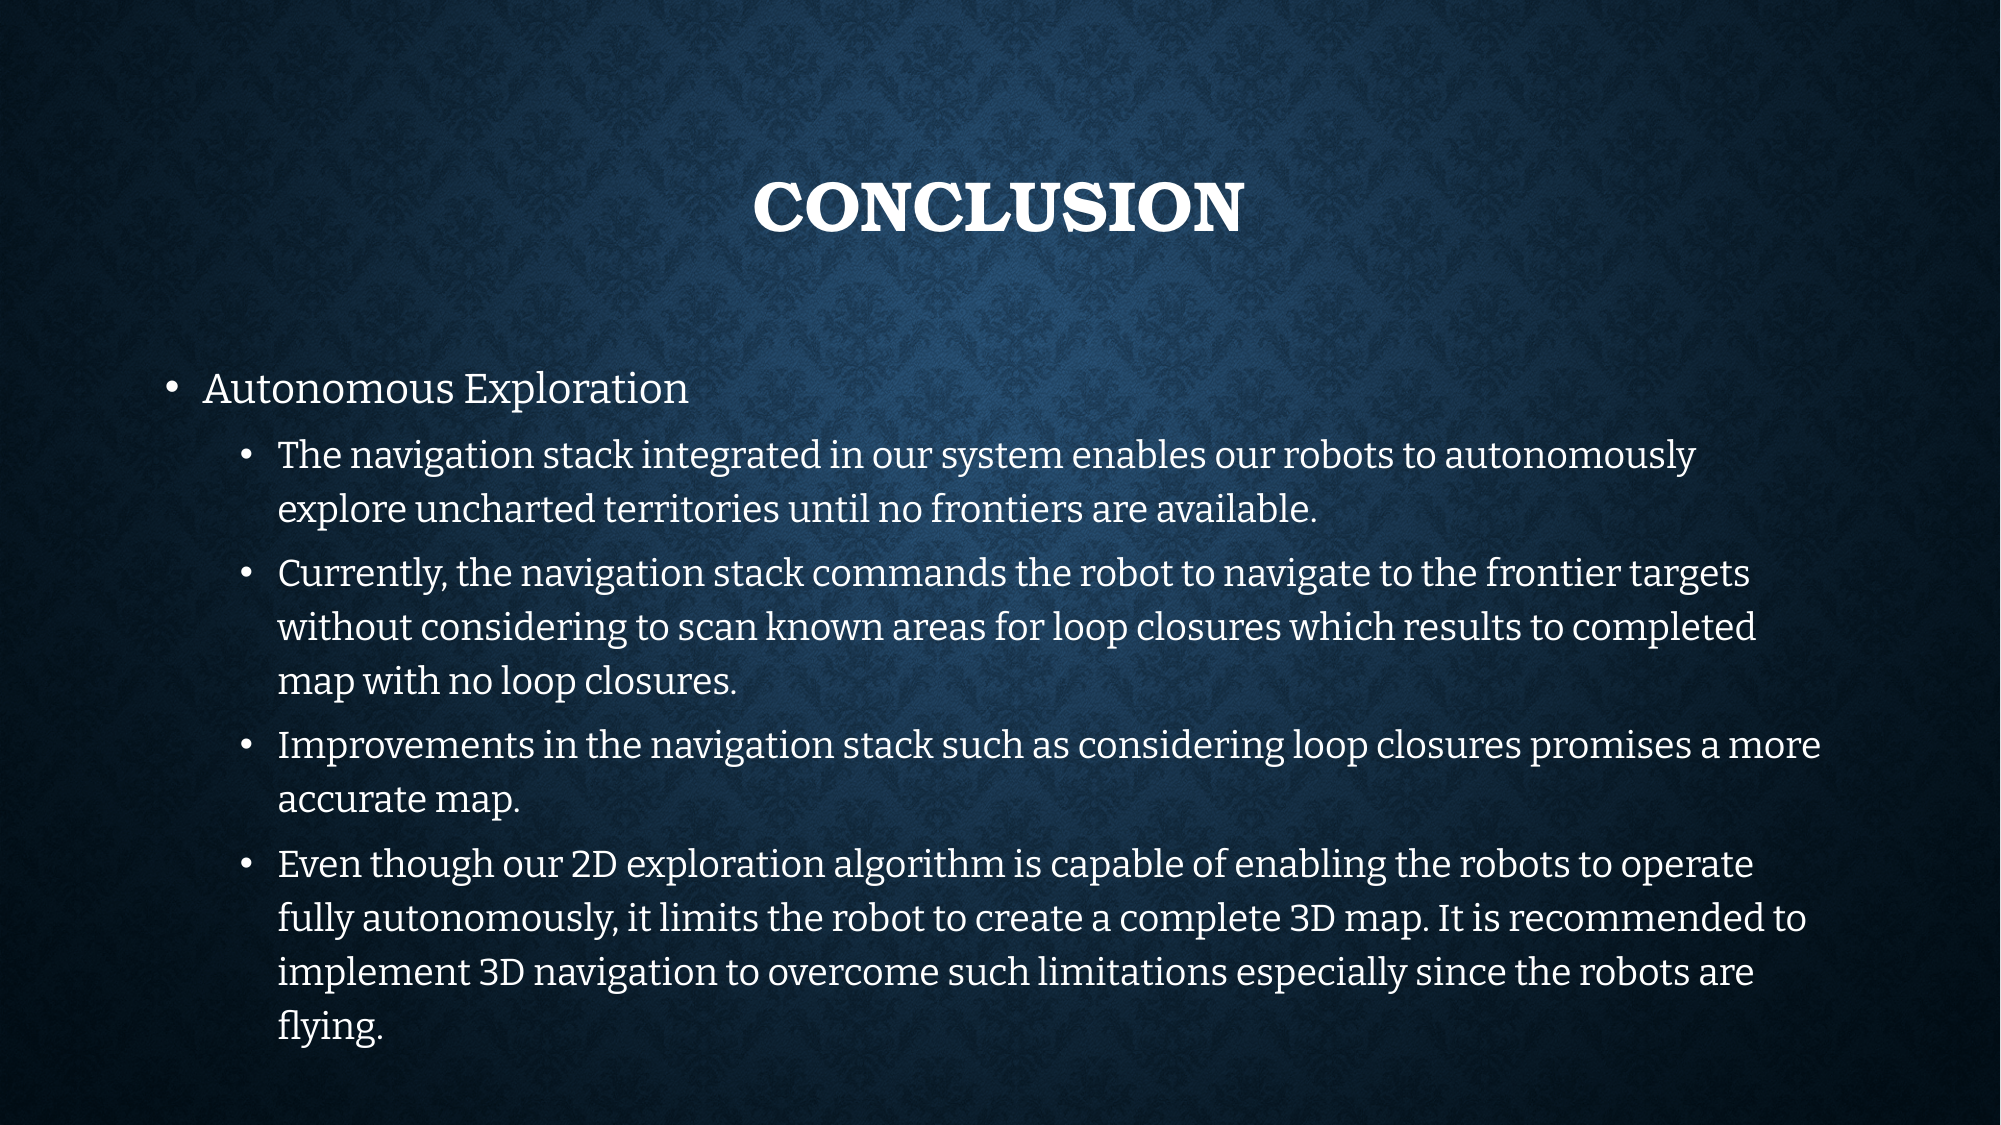

# Conclusion
Autonomous Exploration
The navigation stack integrated in our system enables our robots to autonomously explore uncharted territories until no frontiers are available.
Currently, the navigation stack commands the robot to navigate to the frontier targets without considering to scan known areas for loop closures which results to completed map with no loop closures.
Improvements in the navigation stack such as considering loop closures promises a more accurate map.
Even though our 2D exploration algorithm is capable of enabling the robots to operate fully autonomously, it limits the robot to create a complete 3D map. It is recommended to implement 3D navigation to overcome such limitations especially since the robots are flying.